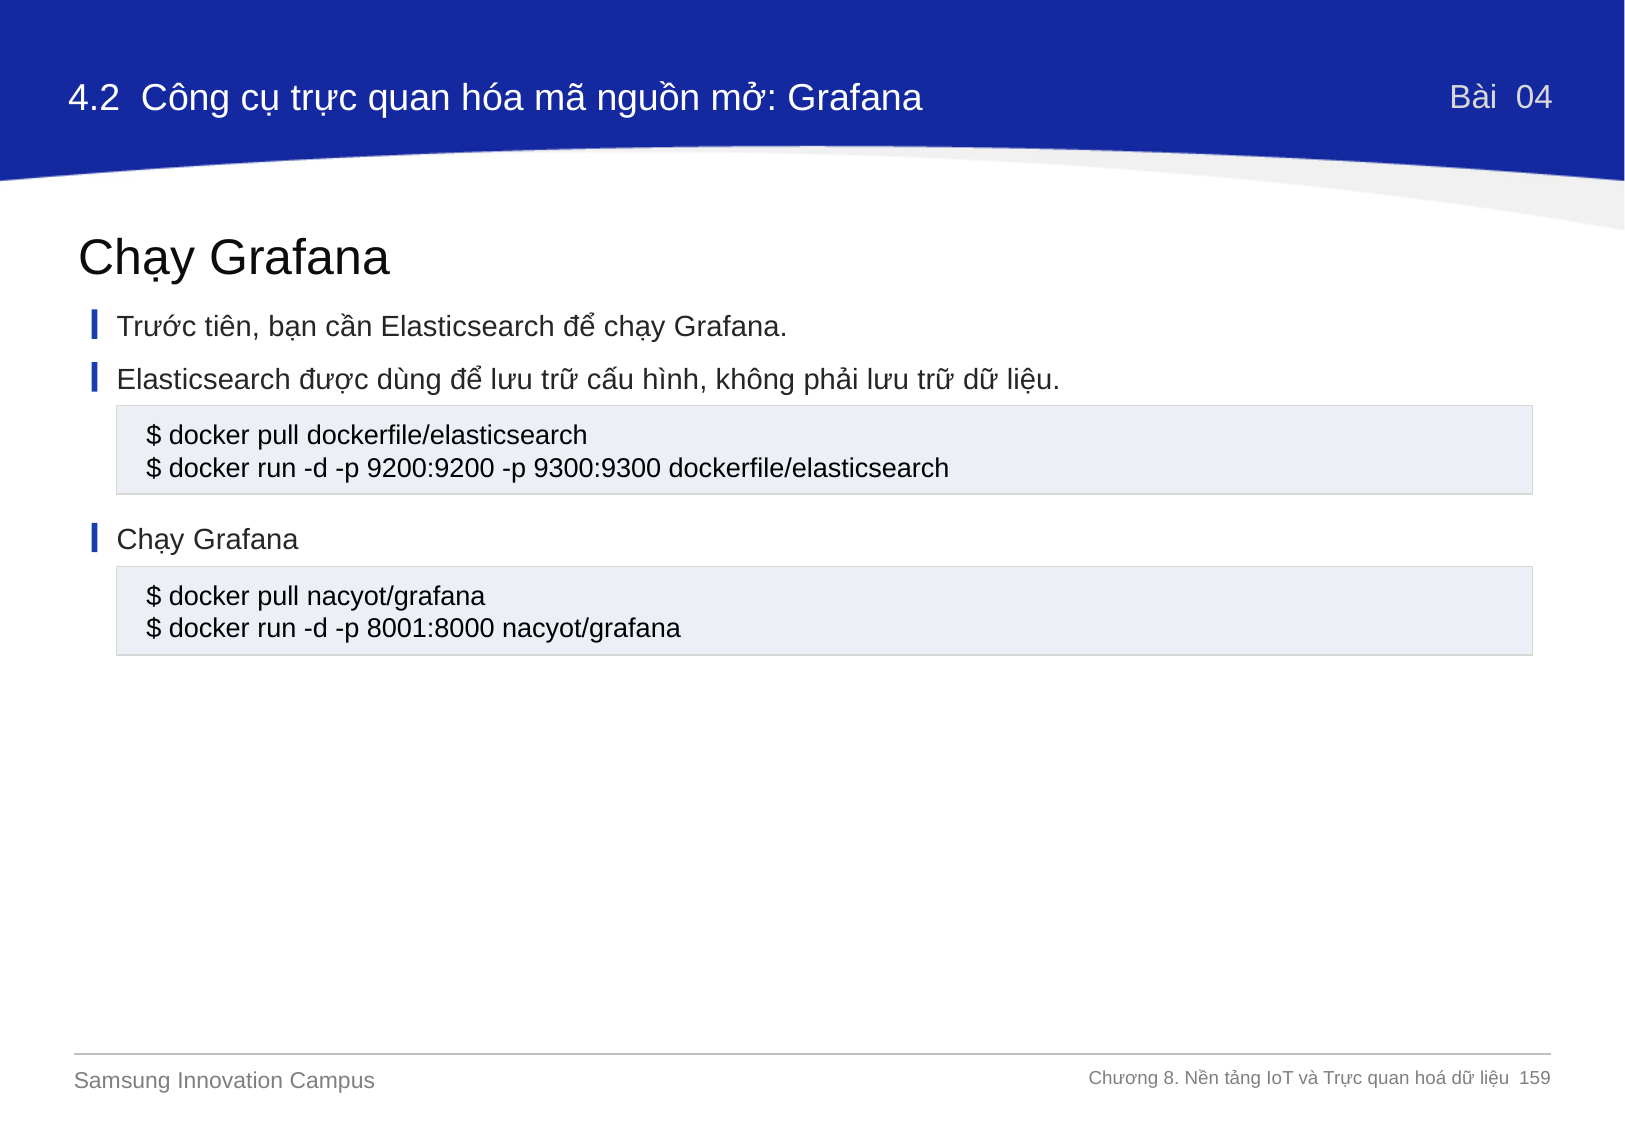

4.2  Công cụ trực quan hóa mã nguồn mở: Grafana
Bài  04
Chạy Grafana
Trước tiên, bạn cần Elasticsearch để chạy Grafana.

Elasticsearch được dùng để lưu trữ cấu hình, không phải lưu trữ dữ liệu.

$ docker pull dockerfile/elasticsearch
$ docker run -d -p 9200:9200 -p 9300:9300 dockerfile/elasticsearch
Chạy Grafana

$ docker pull nacyot/grafana
$ docker run -d -p 8001:8000 nacyot/grafana